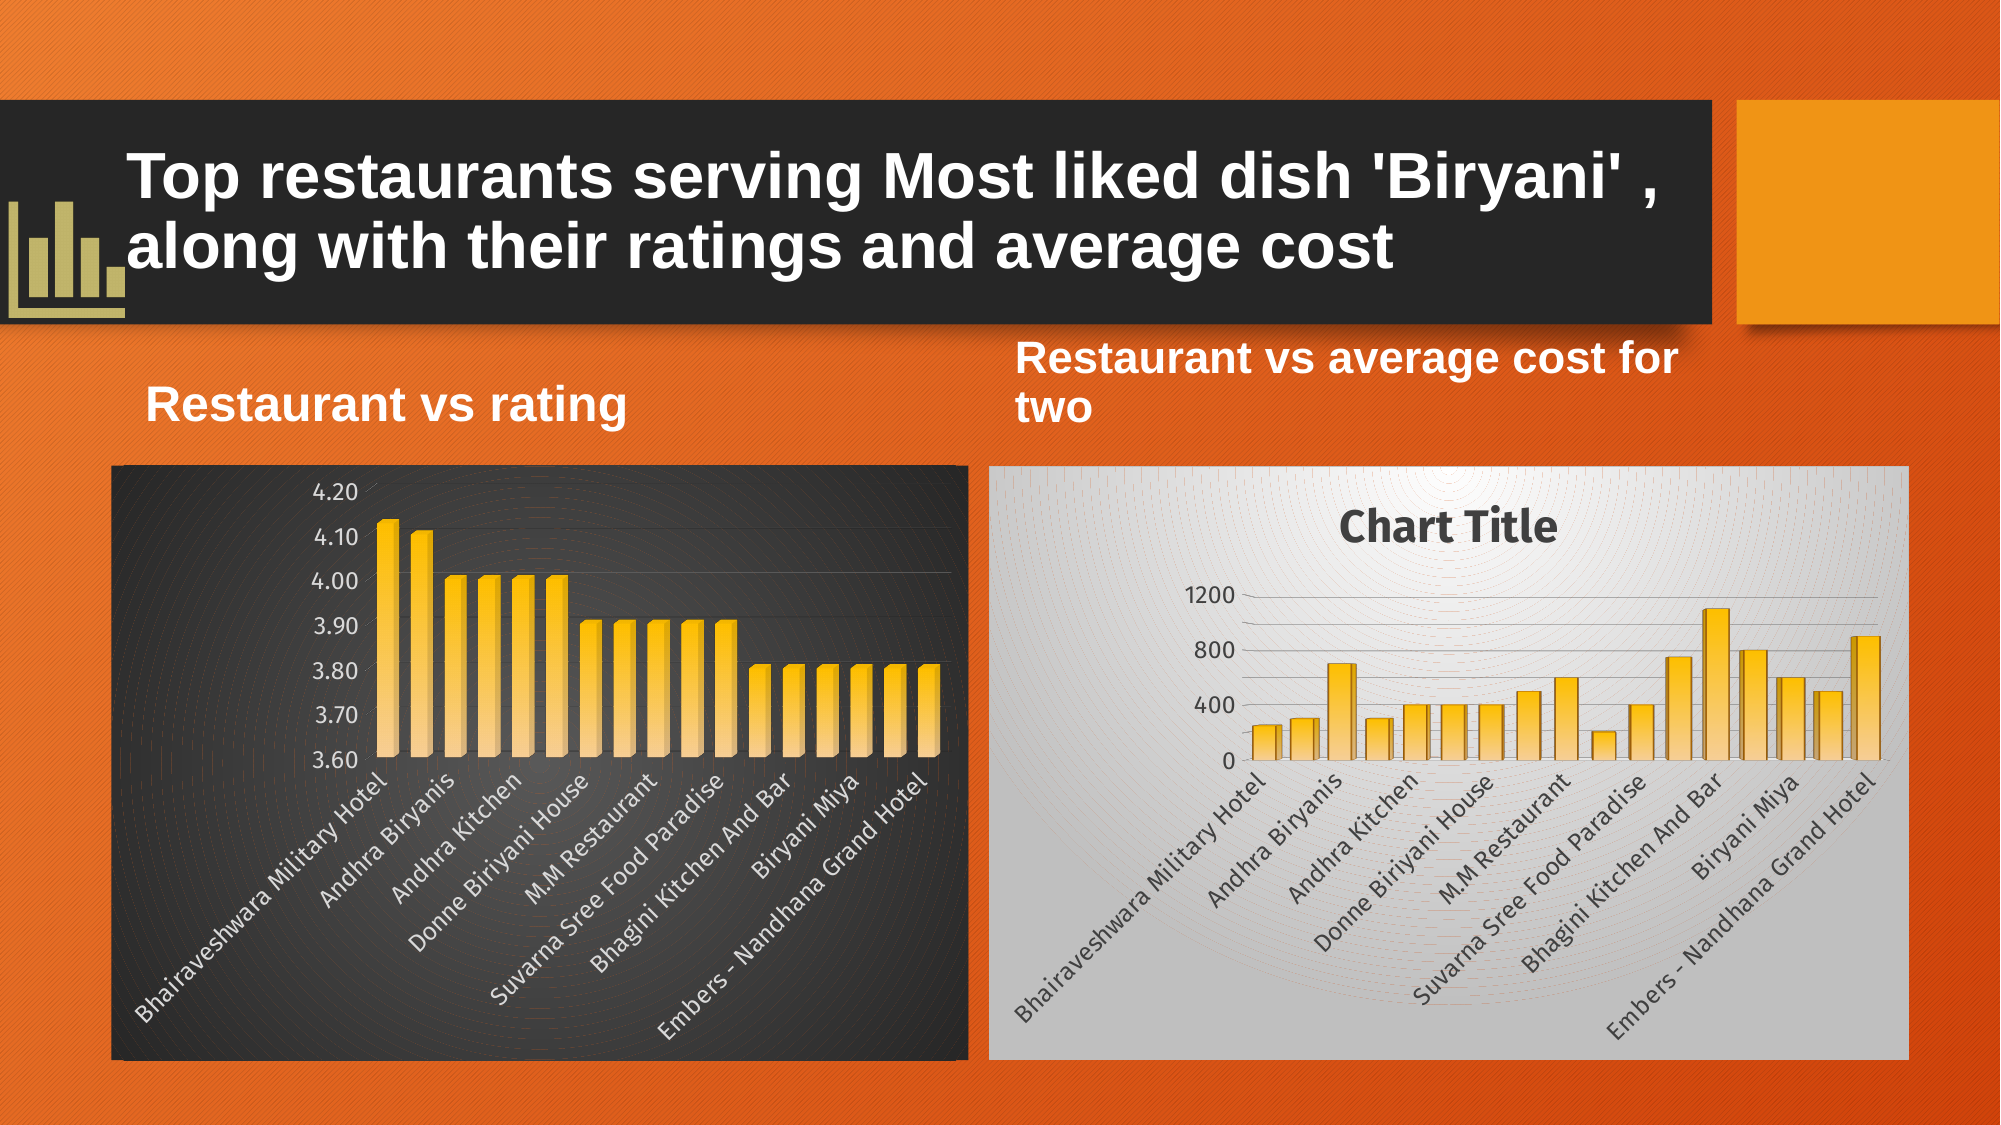

# Top restaurants serving Most liked dish 'Biryani' , along with their ratings and average cost

Restaurant vs rating
Restaurant vs average cost for two

[unsupported chart]

[unsupported chart]